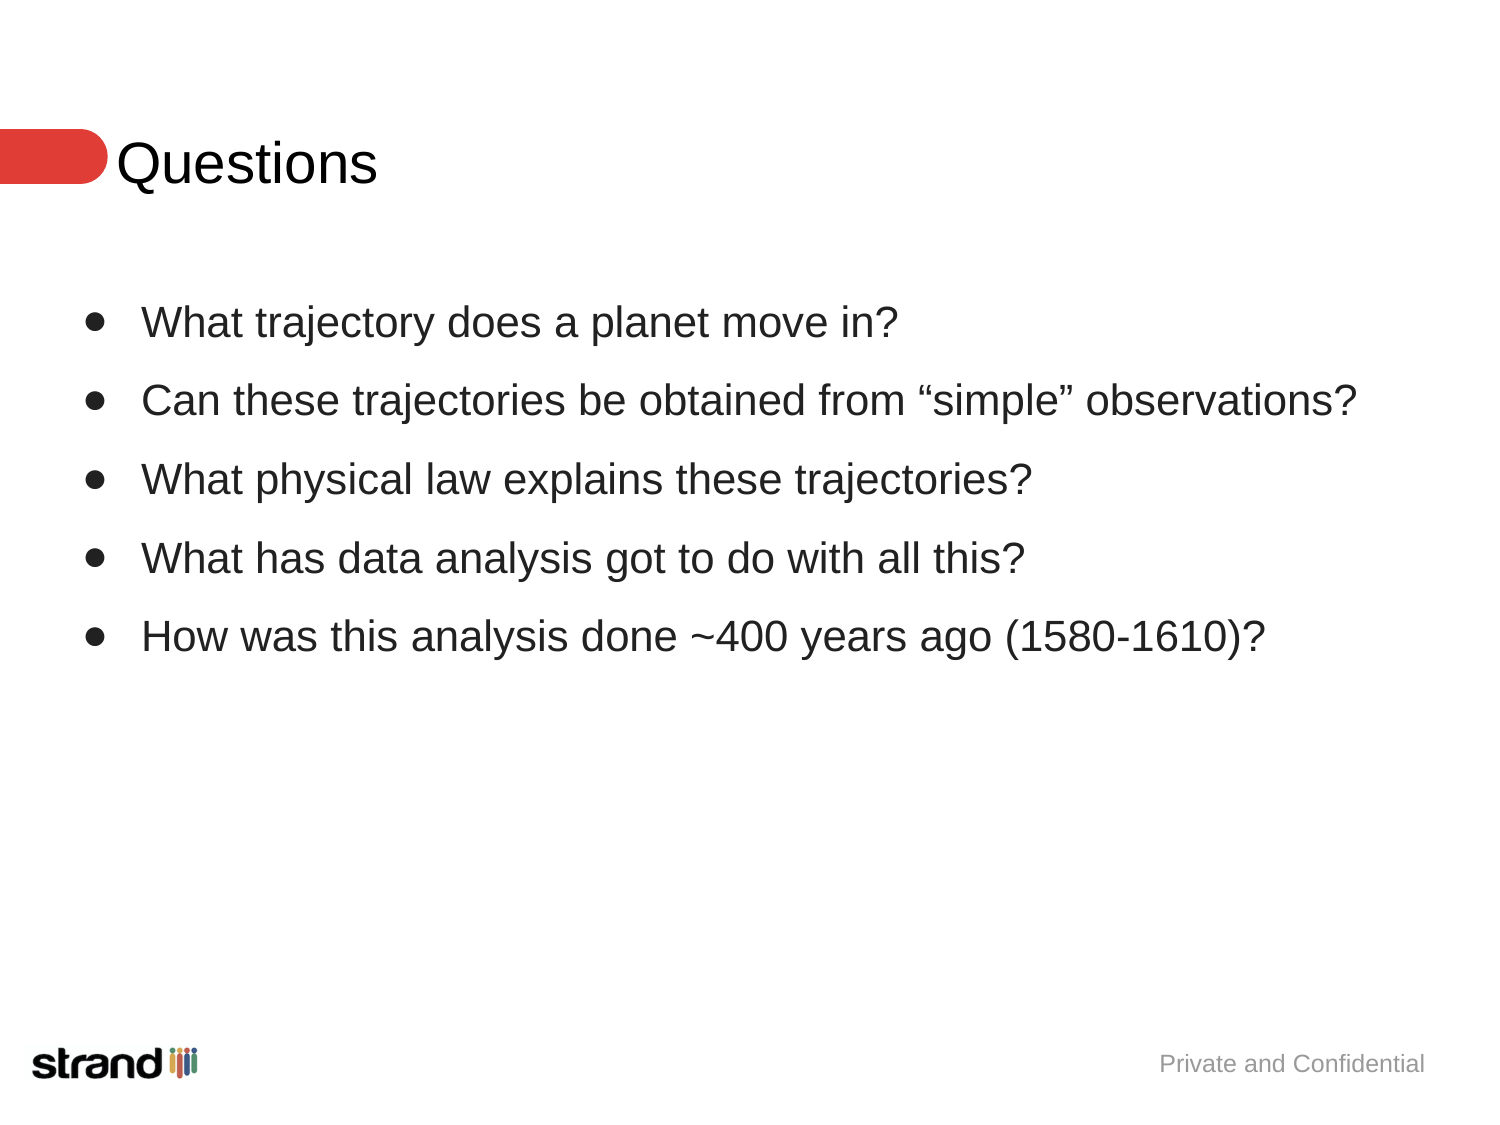

# Questions
What trajectory does a planet move in?
Can these trajectories be obtained from “simple” observations?
What physical law explains these trajectories?
What has data analysis got to do with all this?
How was this analysis done ~400 years ago (1580-1610)?